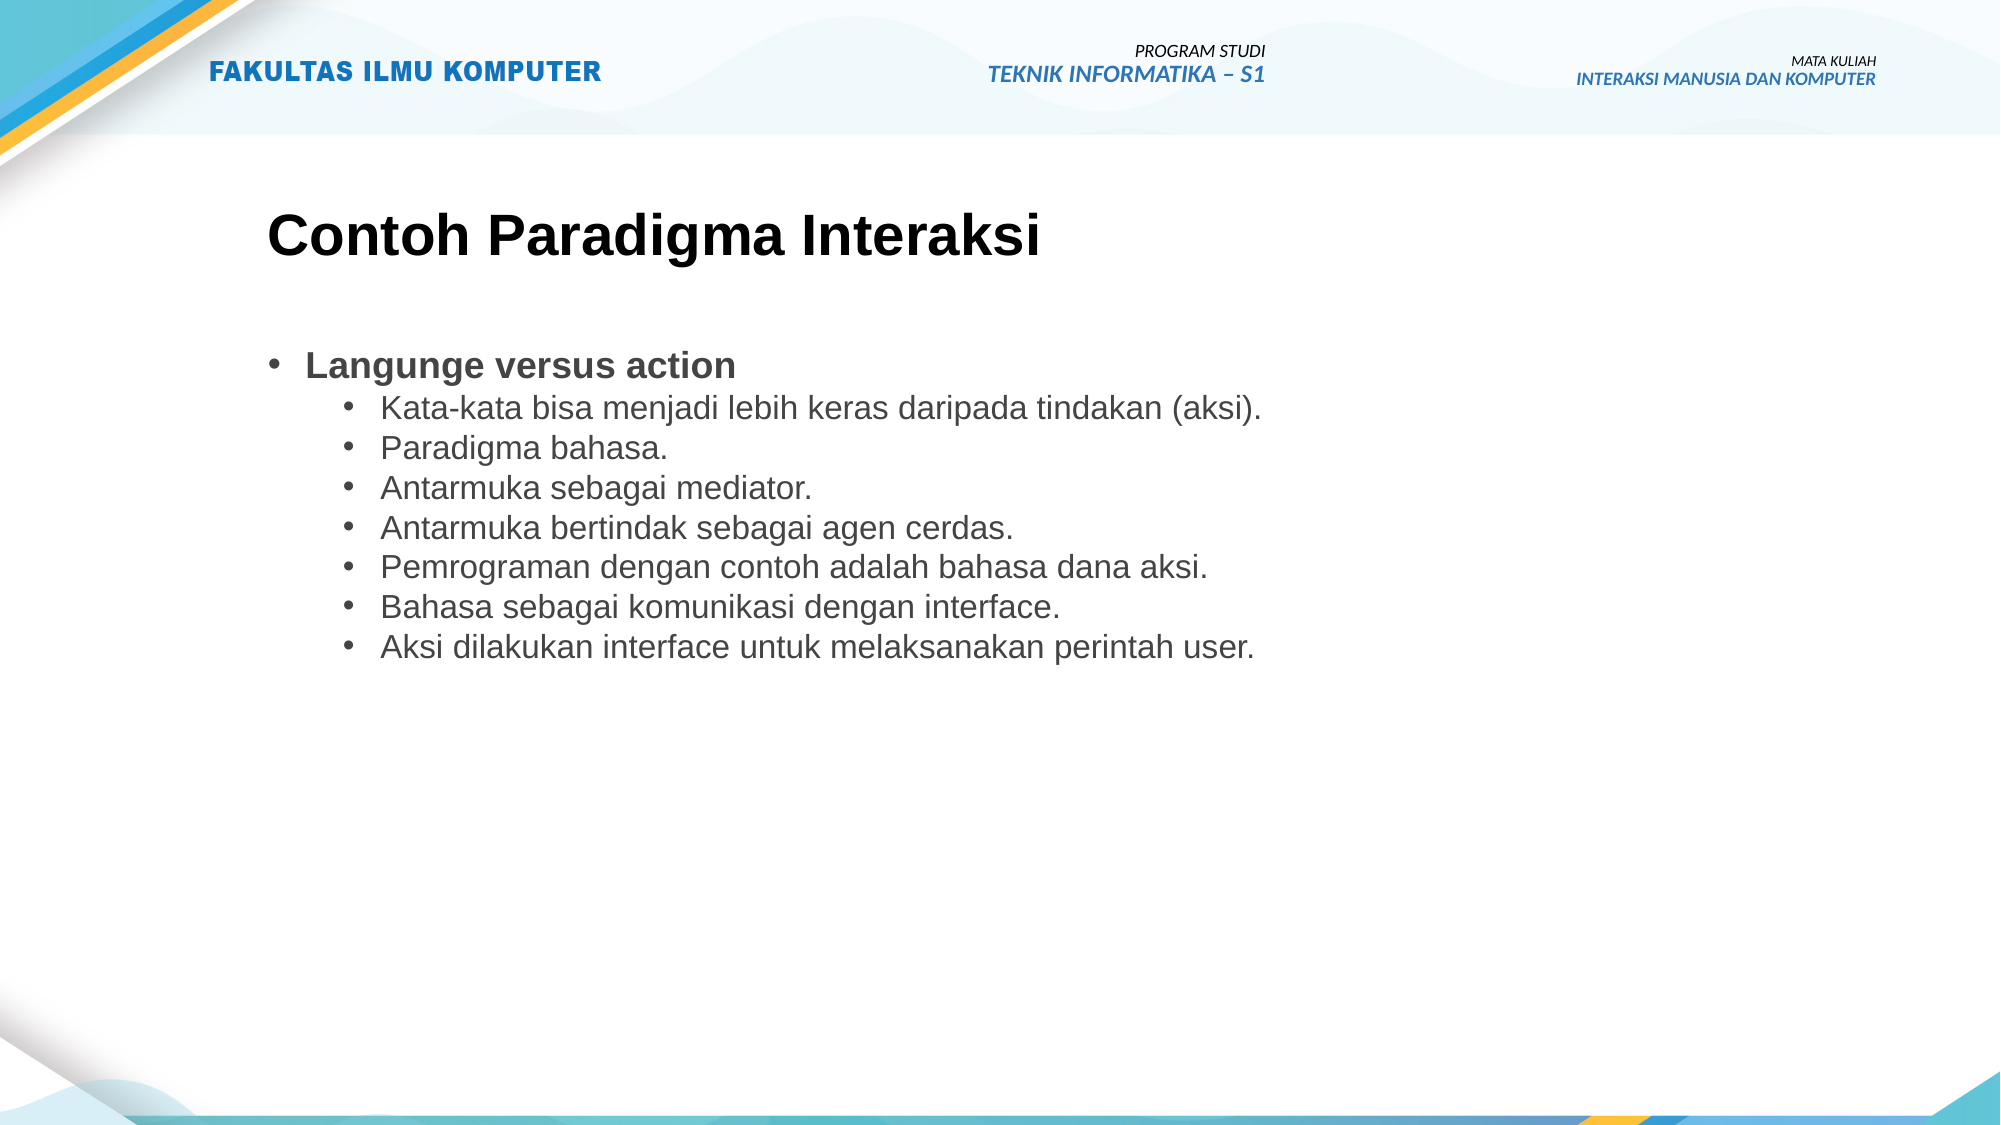

PROGRAM STUDI
TEKNIK INFORMATIKA – S1
MATA KULIAH
INTERAKSI MANUSIA DAN KOMPUTER
# Contoh Paradigma Interaksi
Langunge versus action
Kata-kata bisa menjadi lebih keras daripada tindakan (aksi).
Paradigma bahasa.
Antarmuka sebagai mediator.
Antarmuka bertindak sebagai agen cerdas.
Pemrograman dengan contoh adalah bahasa dana aksi.
Bahasa sebagai komunikasi dengan interface.
Aksi dilakukan interface untuk melaksanakan perintah user.